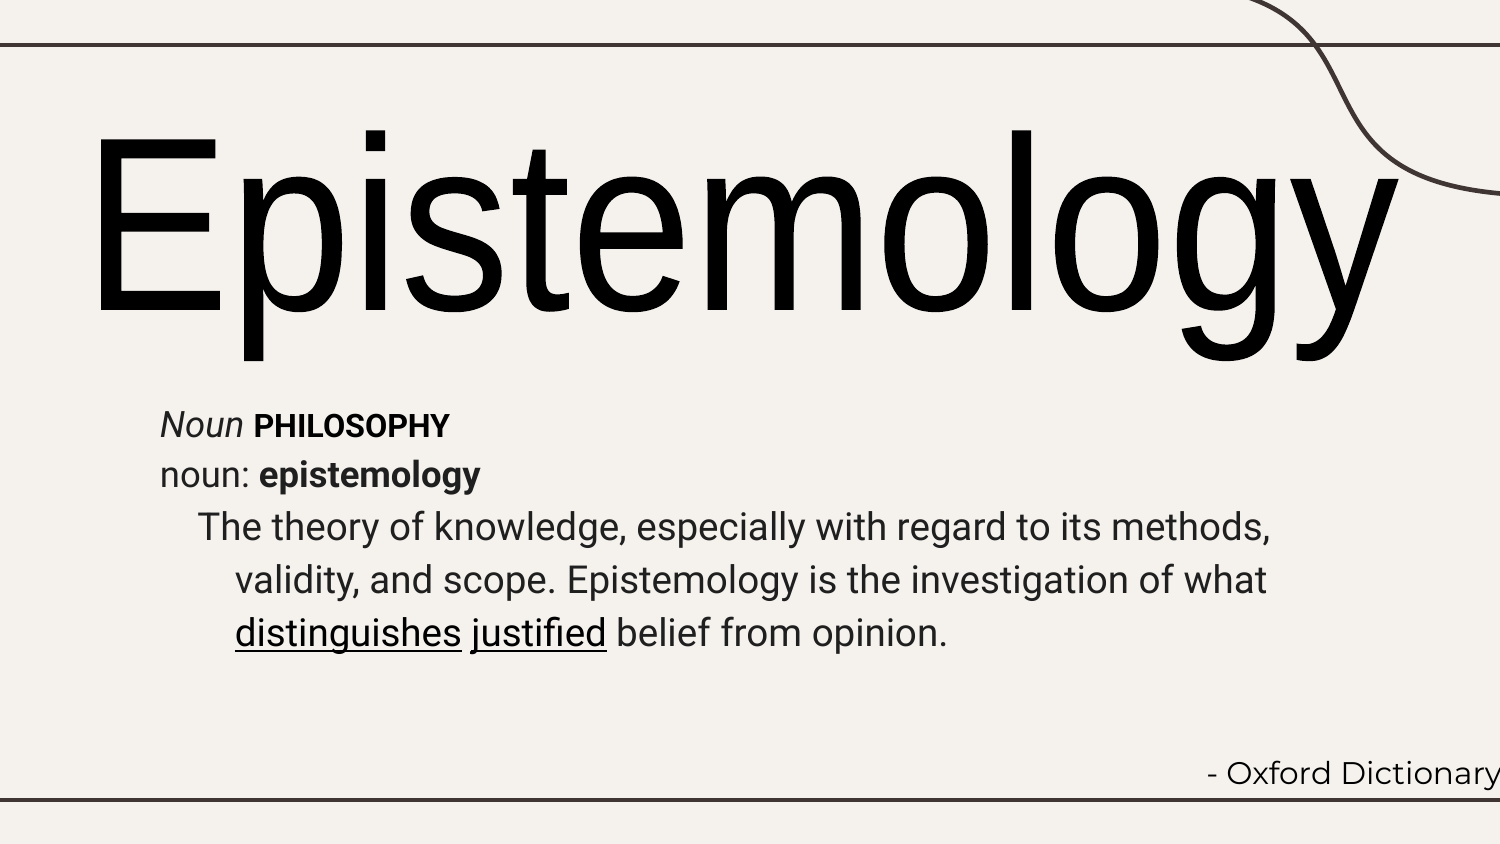

Epistemology
# Noun PHILOSOPHY
noun: epistemology
The theory of knowledge, especially with regard to its methods, validity, and scope. Epistemology is the investigation of what distinguishes justified belief from opinion.

- Oxford Dictionary